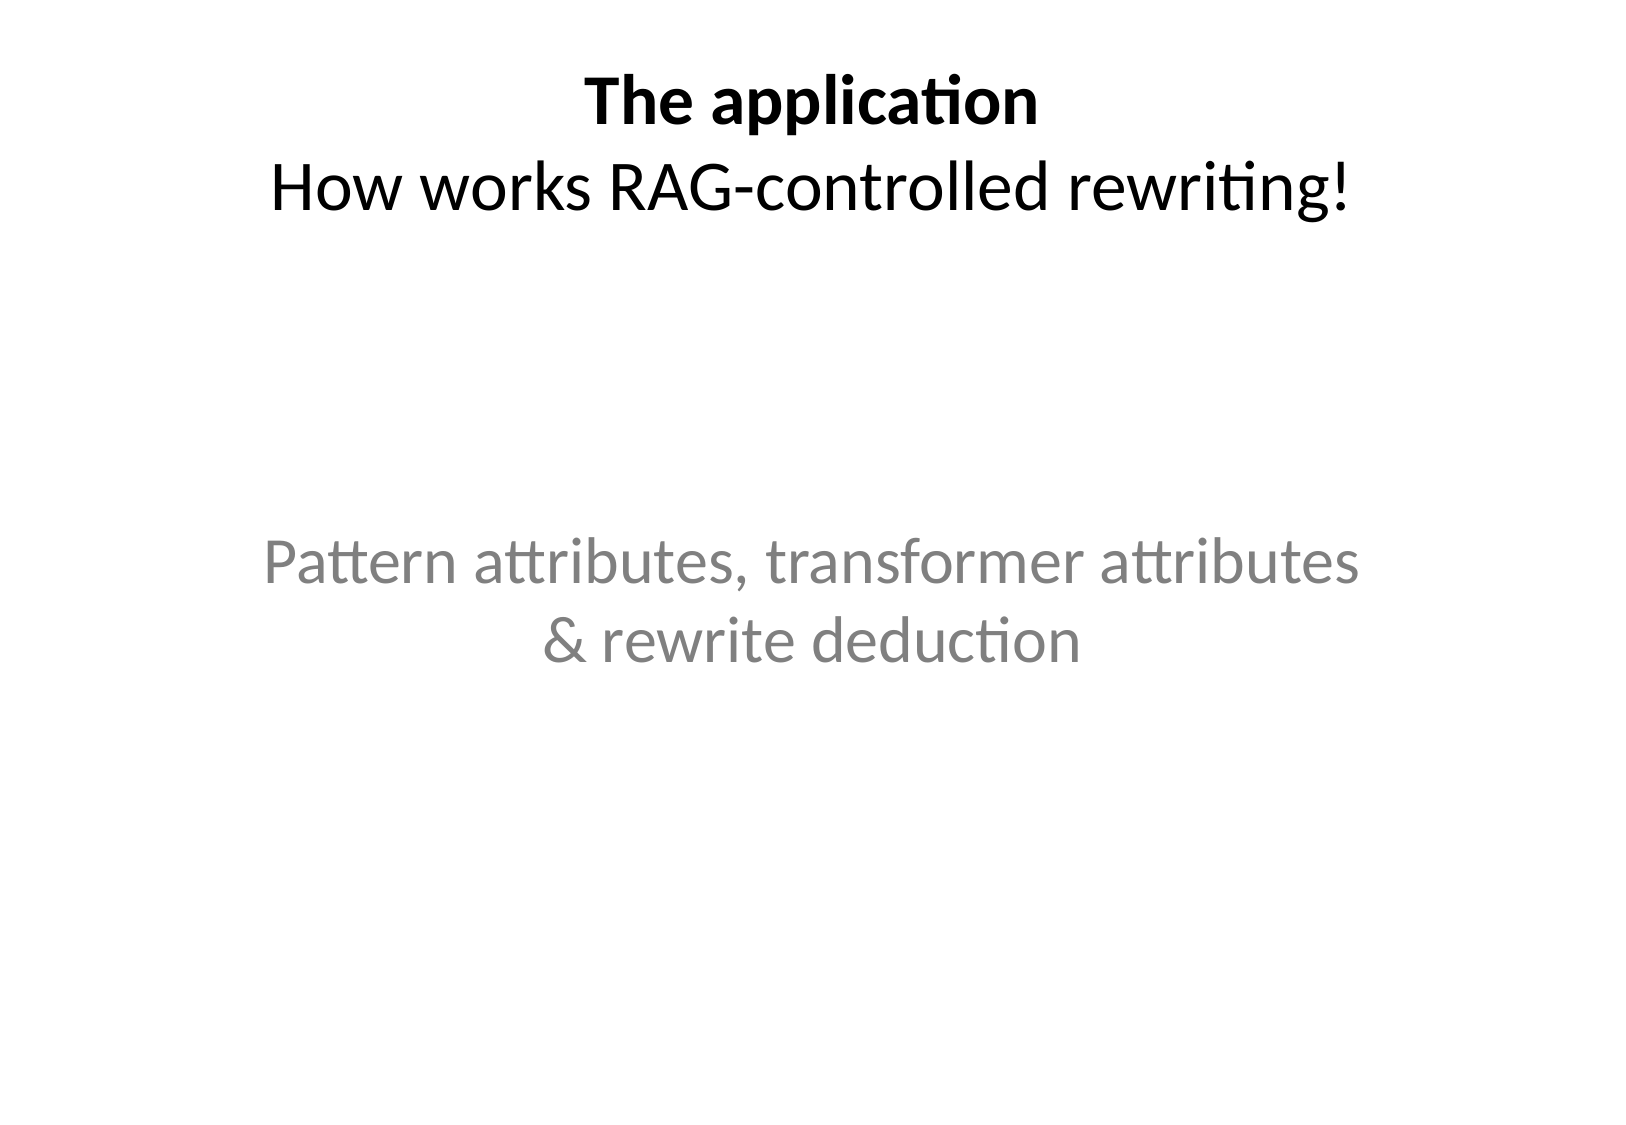

# The application How works RAG-controlled rewriting!
Pattern attributes, transformer attributes & rewrite deduction